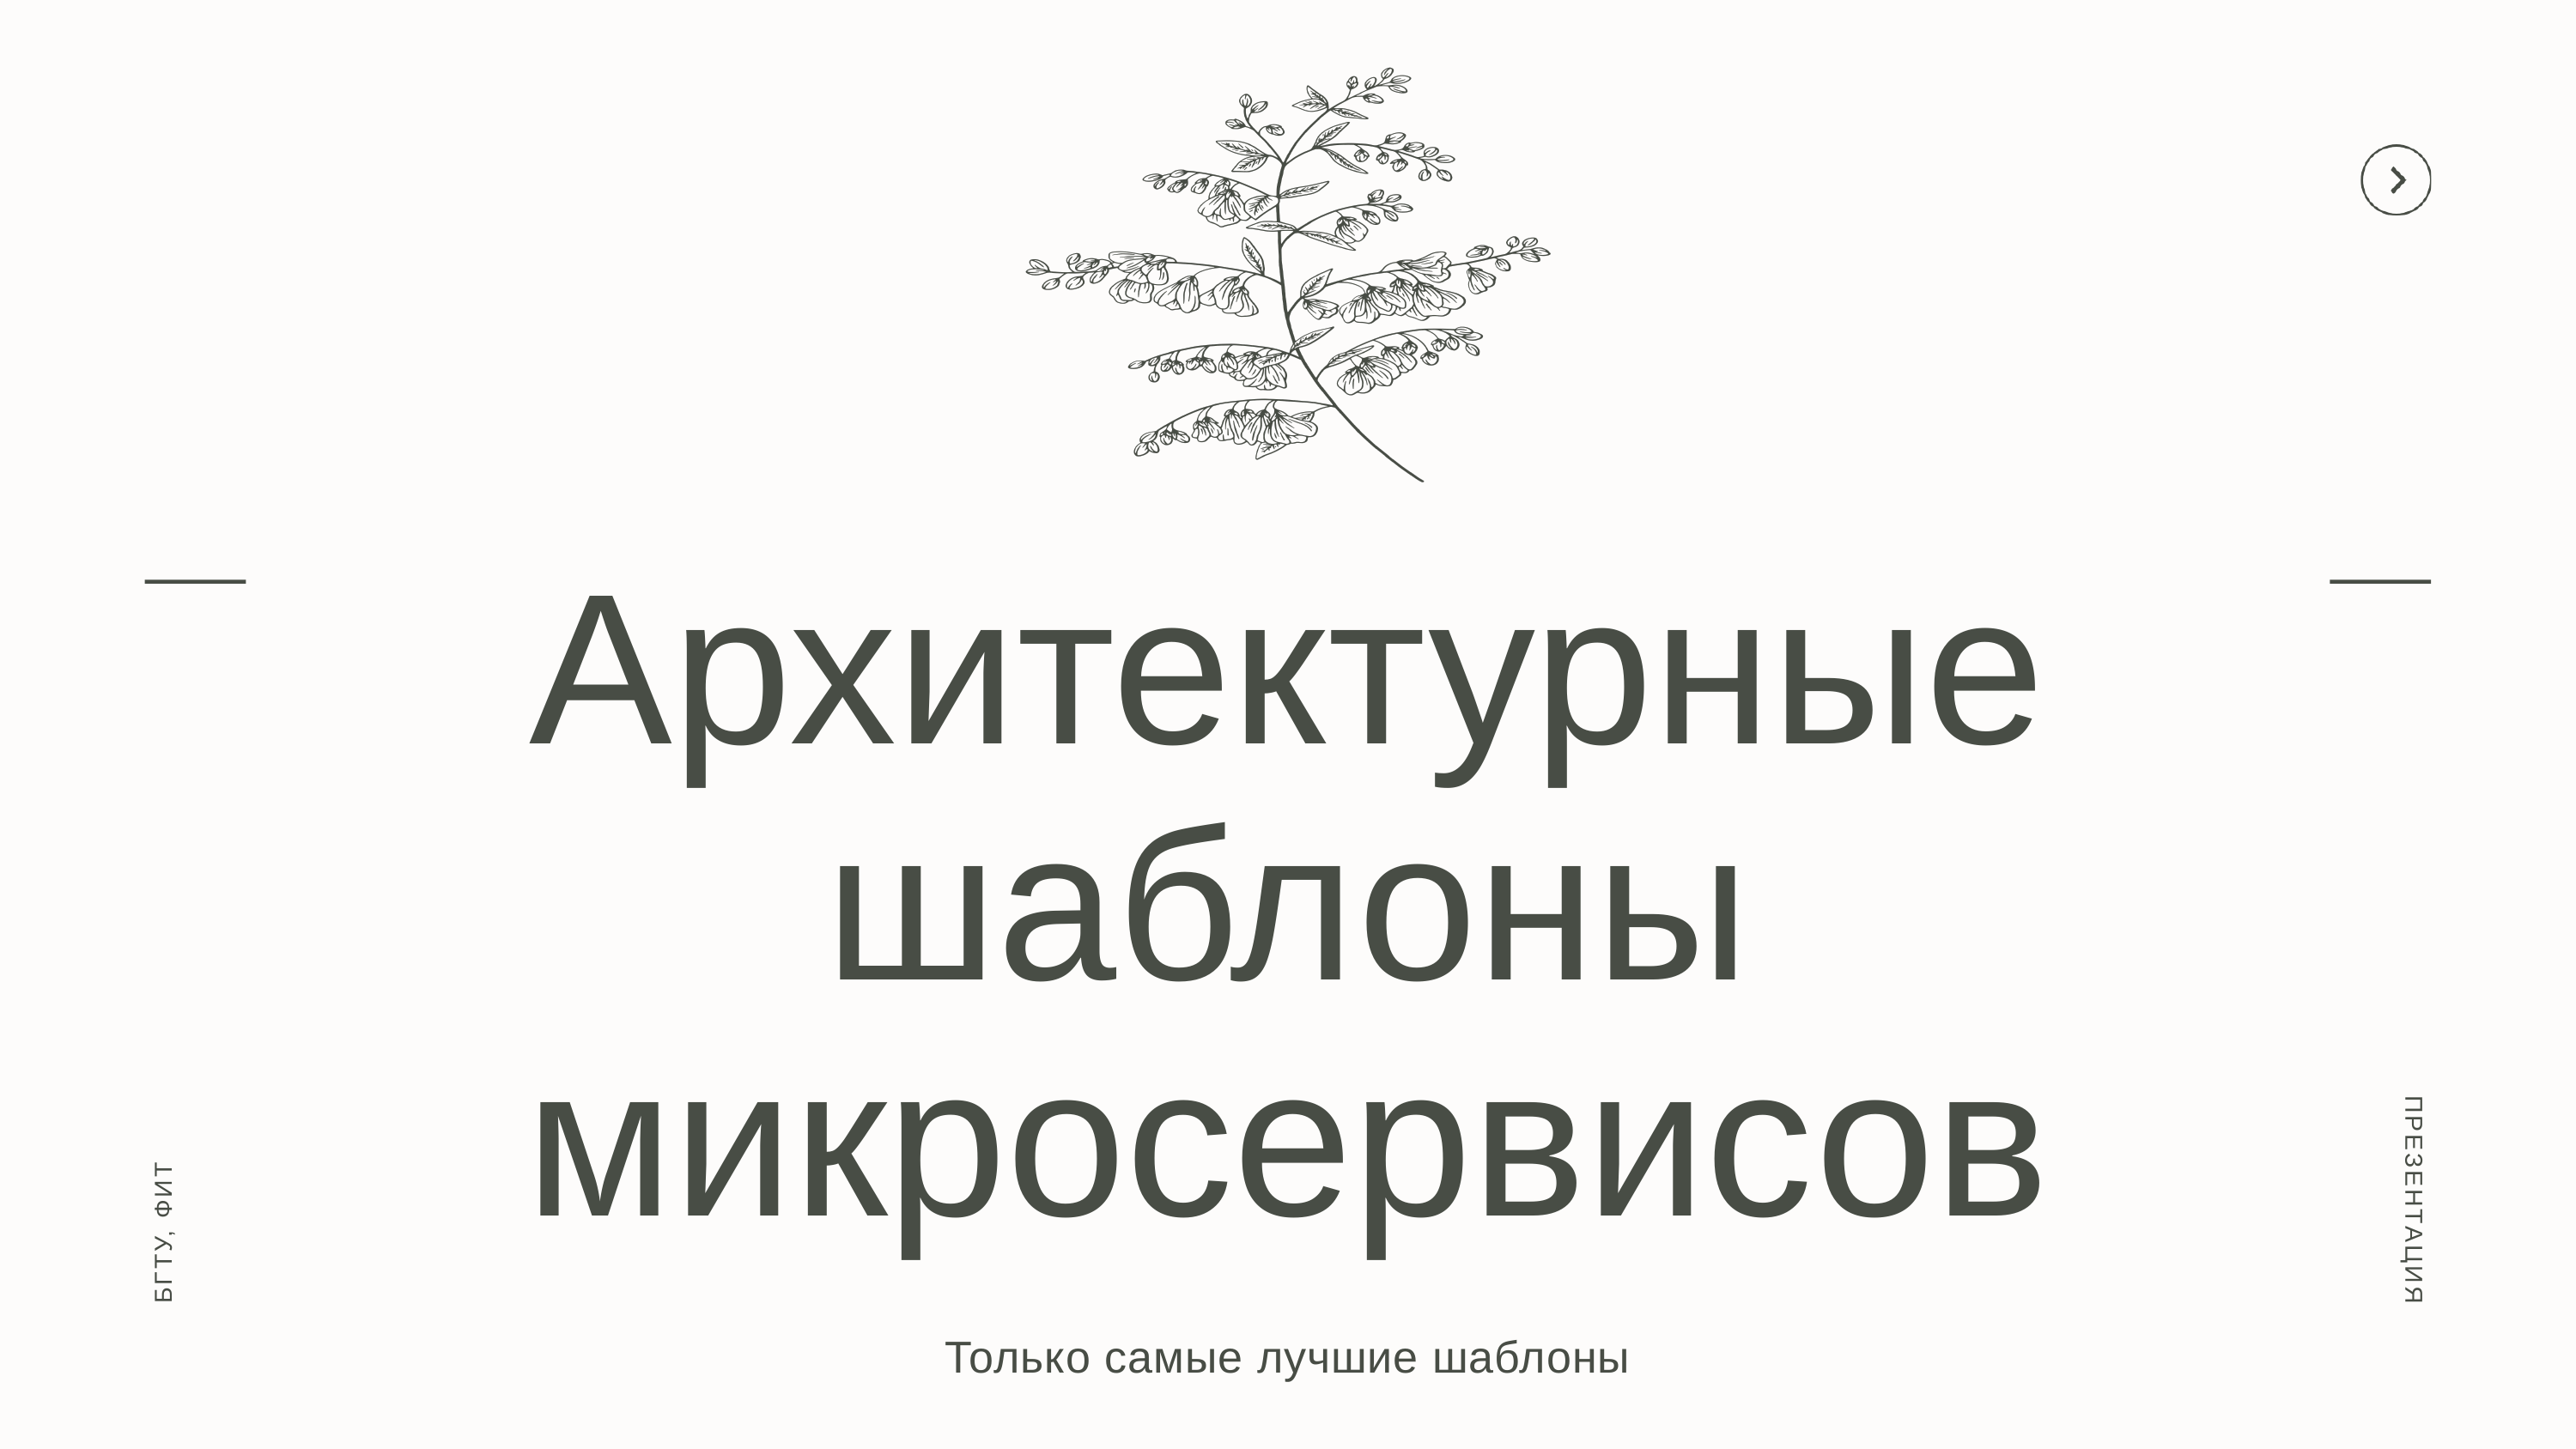

Архитектурные шаблоны микросервисов
Только самые лучшие шаблоны

ПРЕЗЕНТАЦИЯ
БГТУ, ФИТ